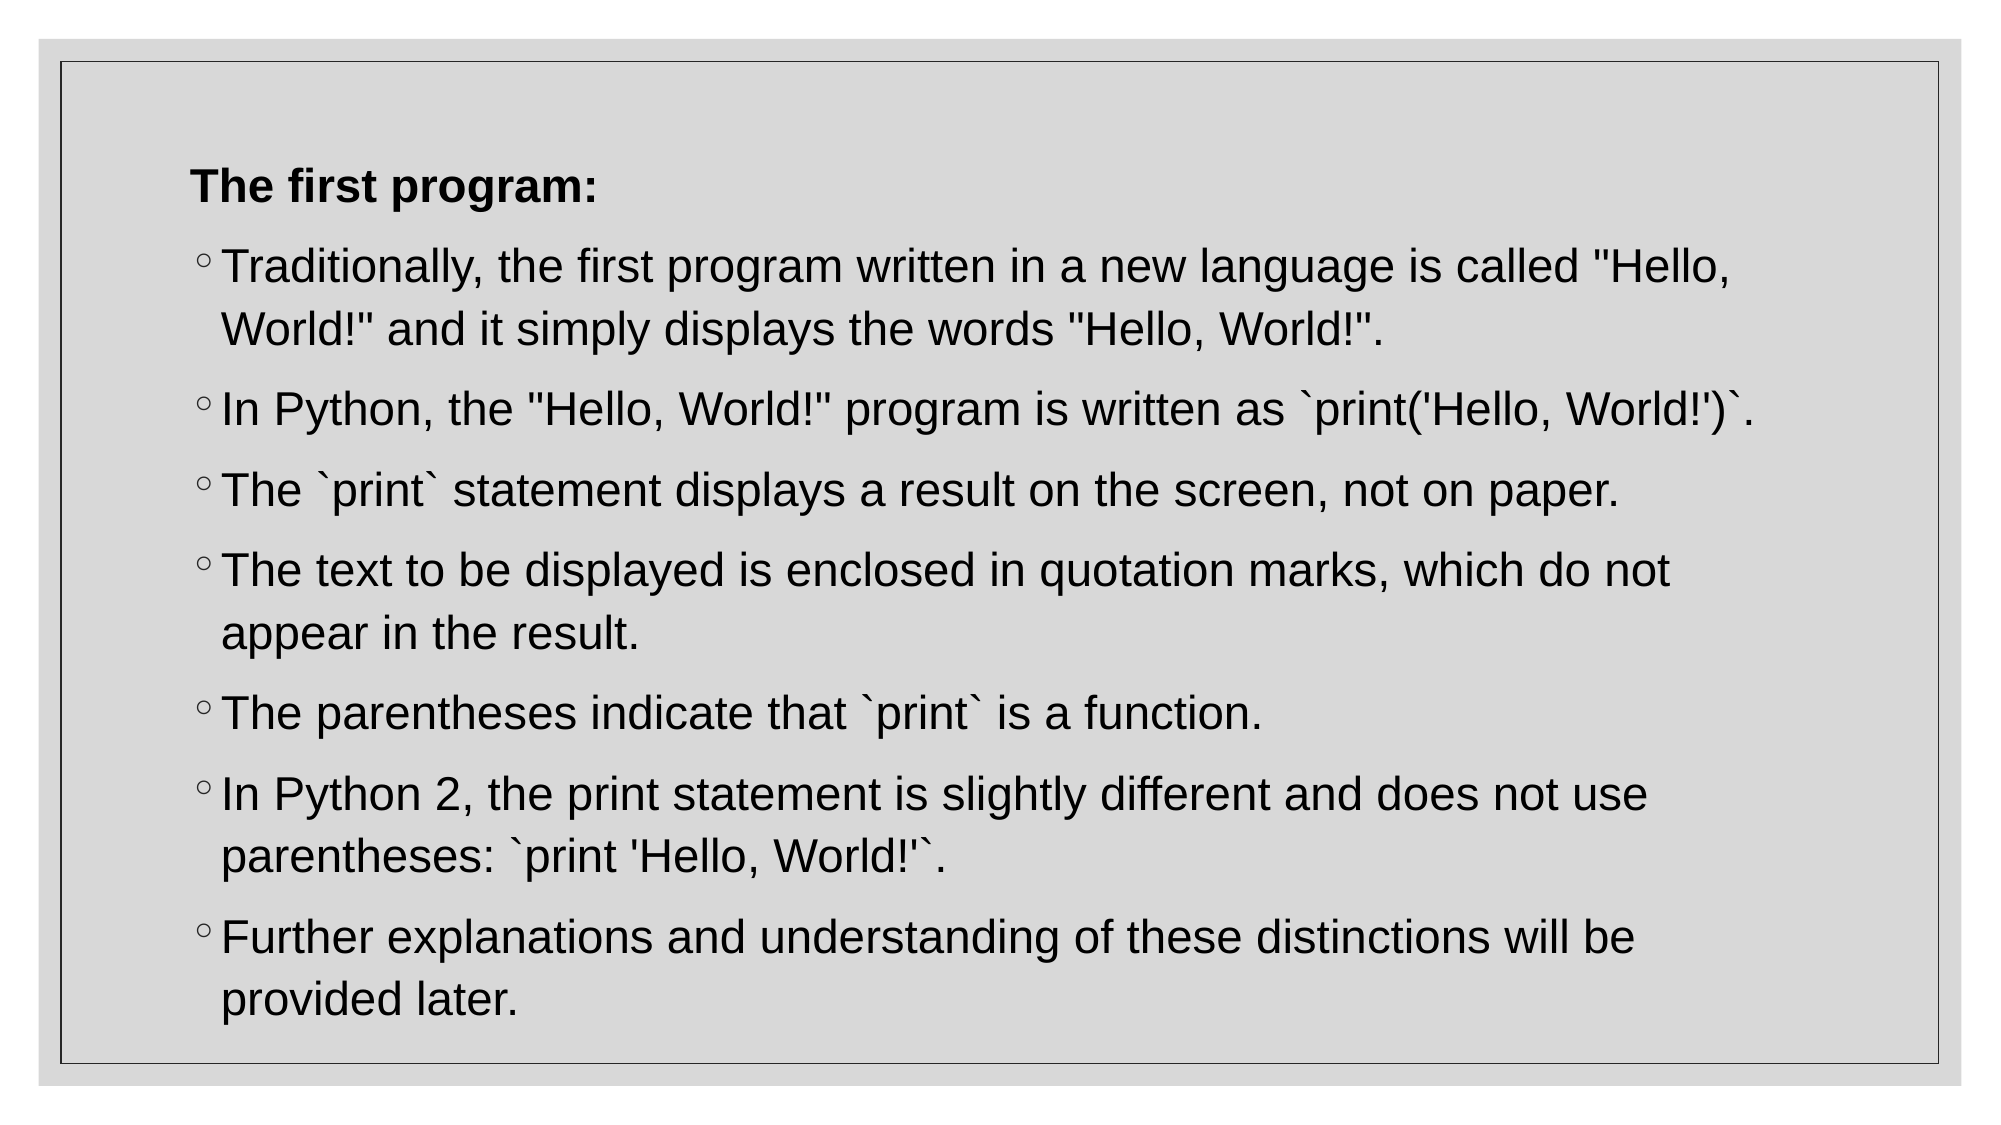

The first program:
Traditionally, the first program written in a new language is called "Hello, World!" and it simply displays the words "Hello, World!".
In Python, the "Hello, World!" program is written as `print('Hello, World!')`.
The `print` statement displays a result on the screen, not on paper.
The text to be displayed is enclosed in quotation marks, which do not appear in the result.
The parentheses indicate that `print` is a function.
In Python 2, the print statement is slightly different and does not use parentheses: `print 'Hello, World!'`.
Further explanations and understanding of these distinctions will be provided later.